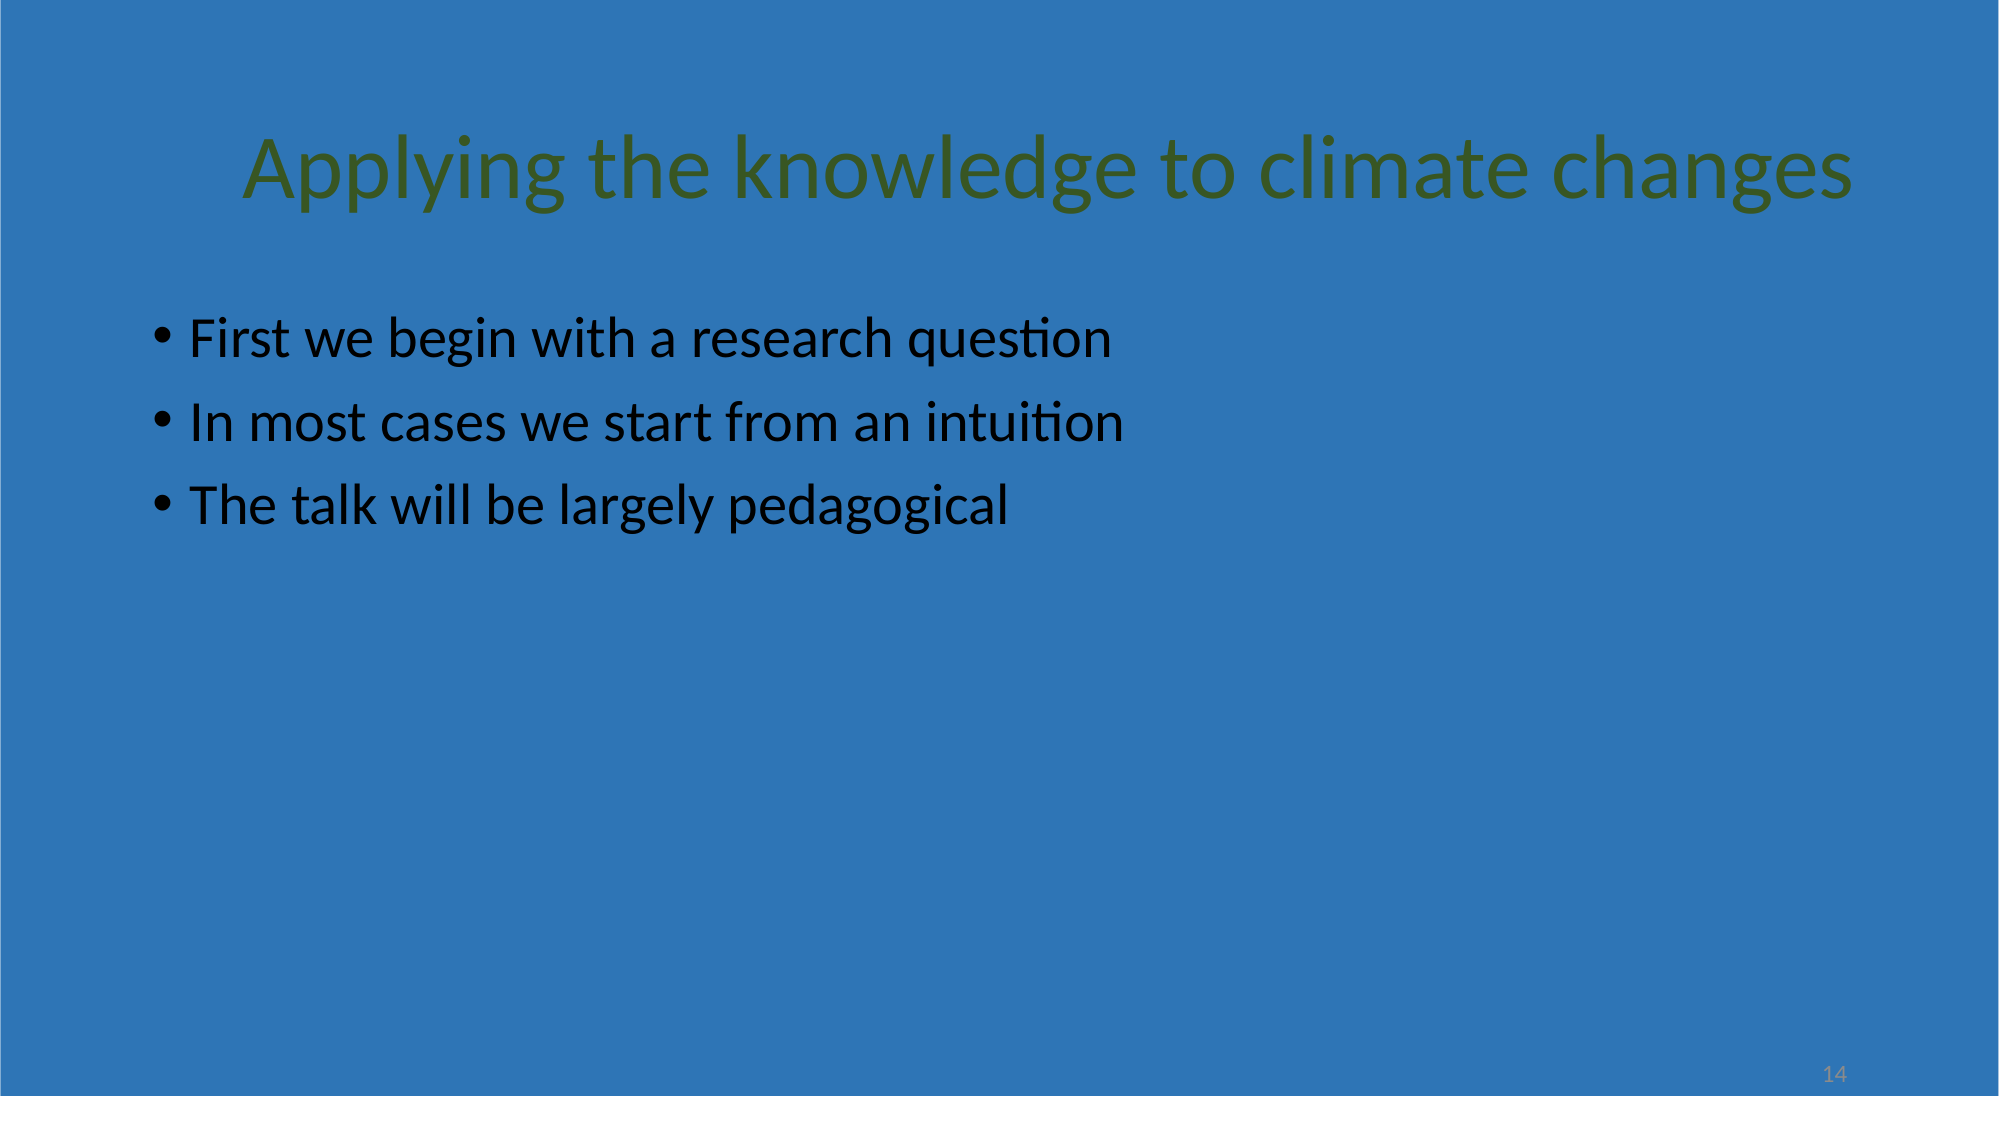

# Applying the knowledge to climate changes
First we begin with a research question
In most cases we start from an intuition
The talk will be largely pedagogical

14